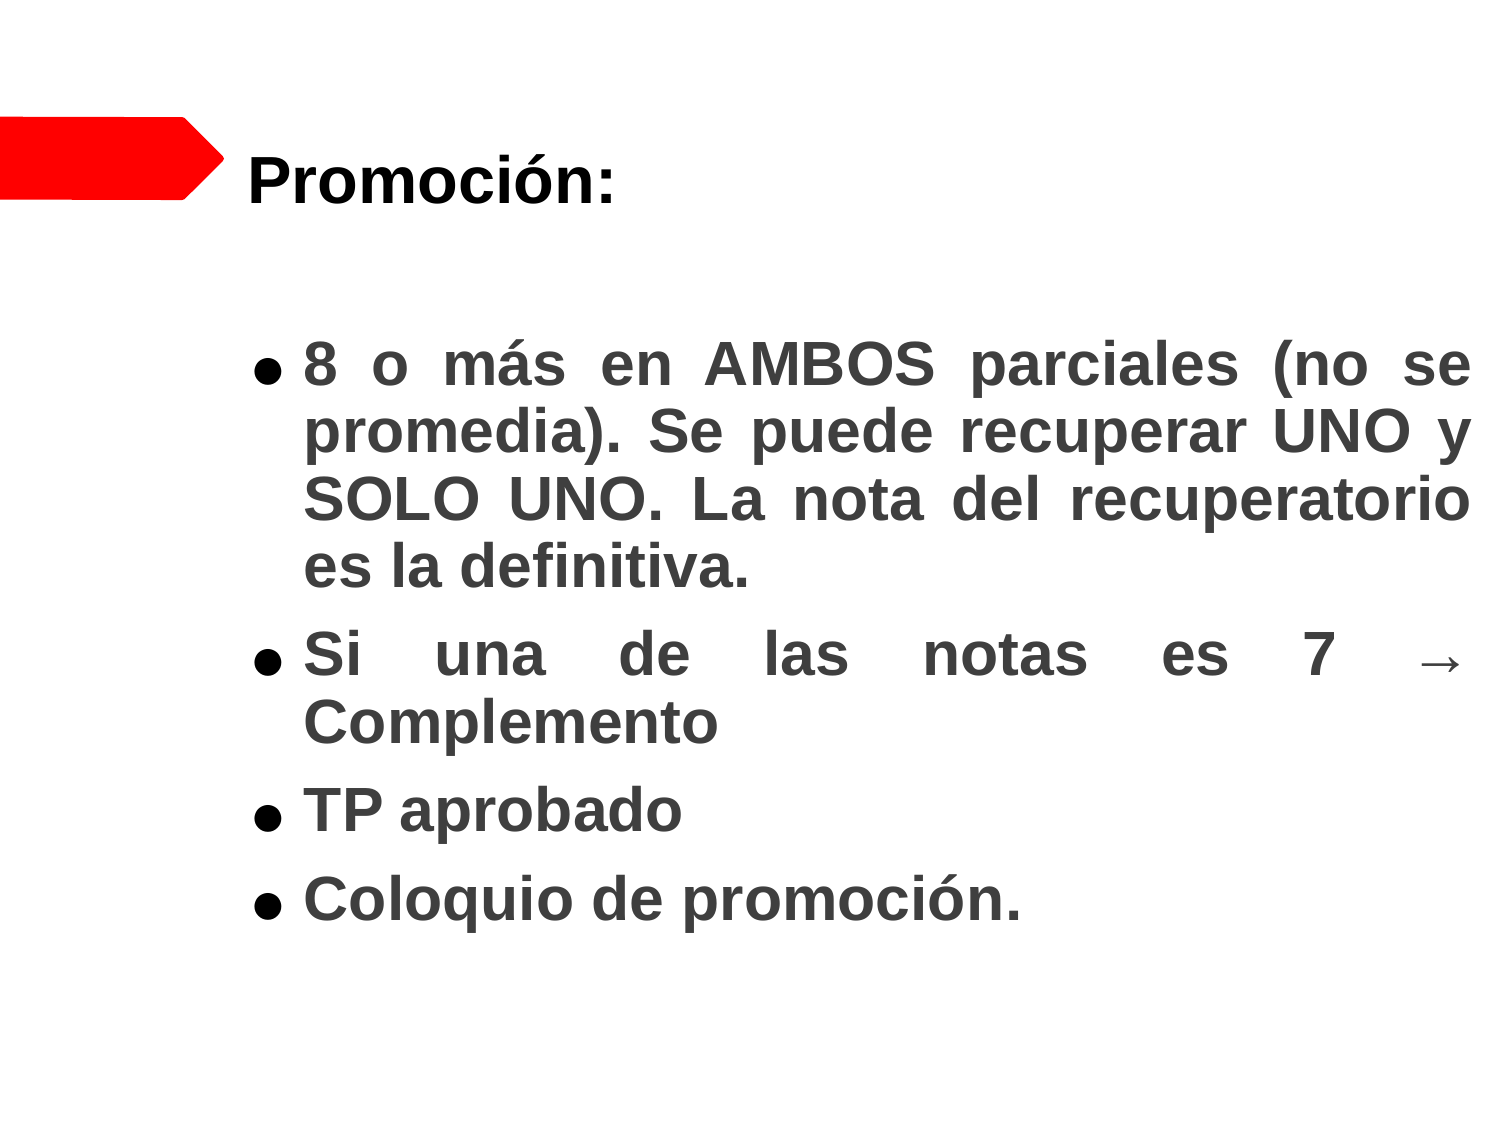

Promoción:

8 o más en AMBOS parciales (no se promedia). Se puede recuperar UNO y SOLO UNO. La nota del recuperatorio es la definitiva.
Si una de las notas es 7 → Complemento
TP aprobado
Coloquio de promoción.